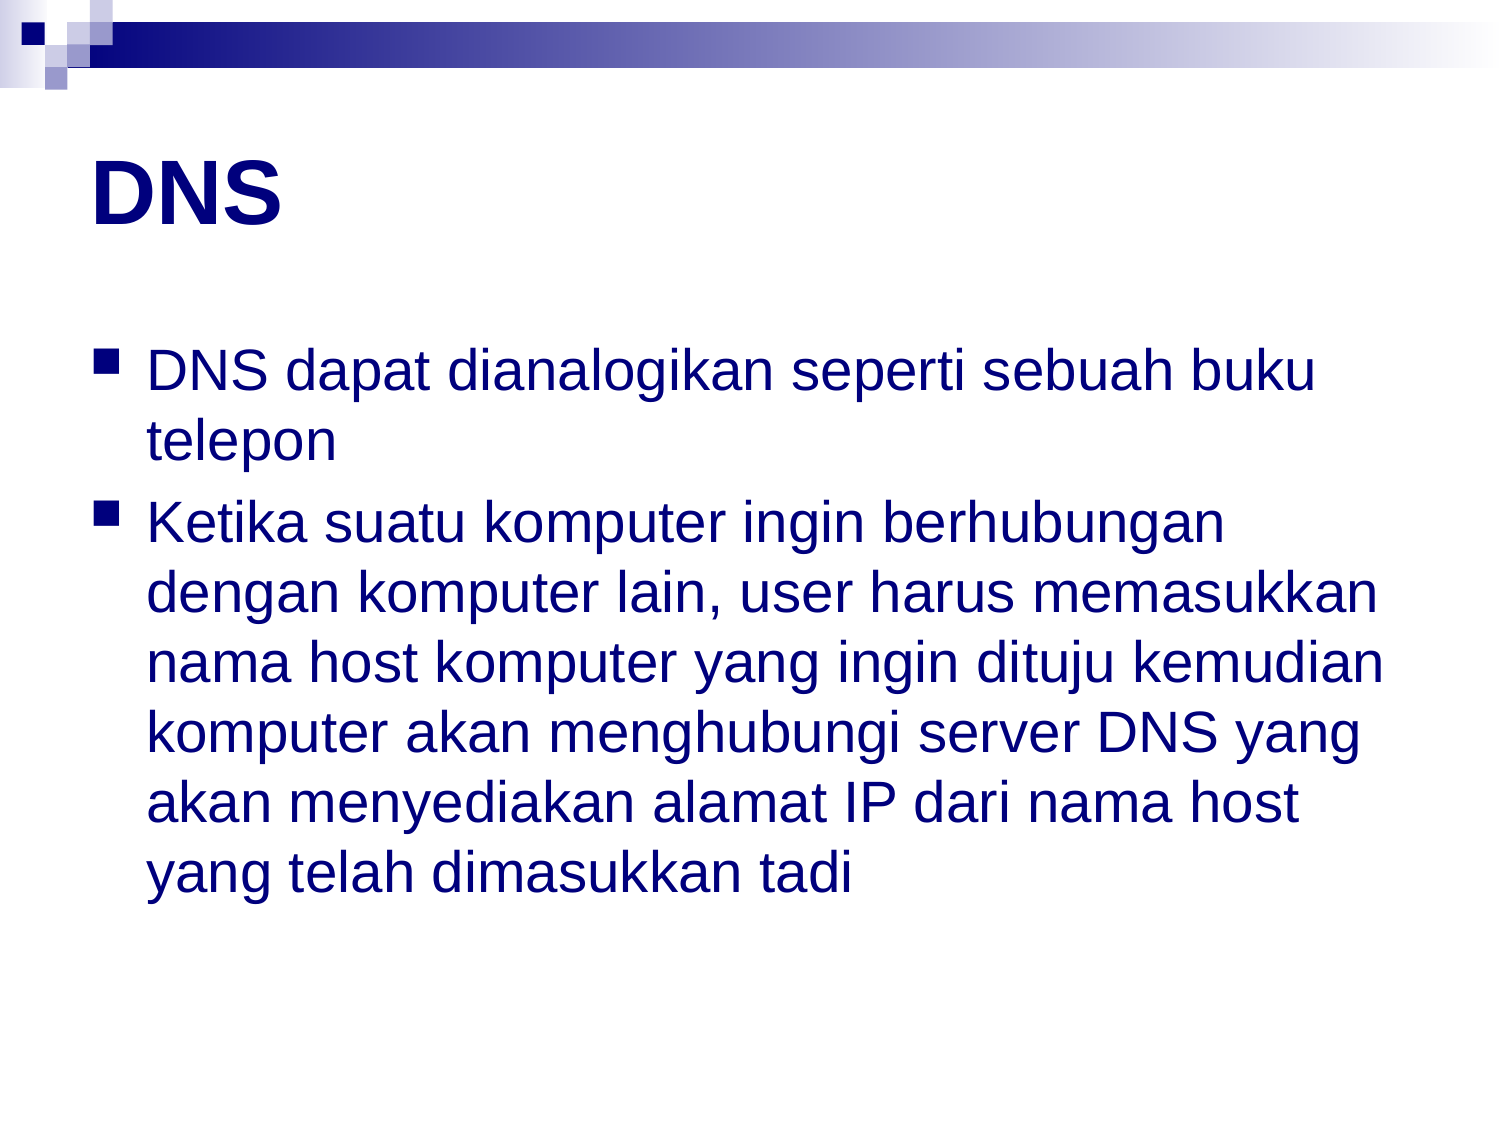

# DNS
DNS dapat dianalogikan seperti sebuah buku telepon
Ketika suatu komputer ingin berhubungan dengan komputer lain, user harus memasukkan nama host komputer yang ingin dituju kemudian komputer akan menghubungi server DNS yang akan menyediakan alamat IP dari nama host yang telah dimasukkan tadi